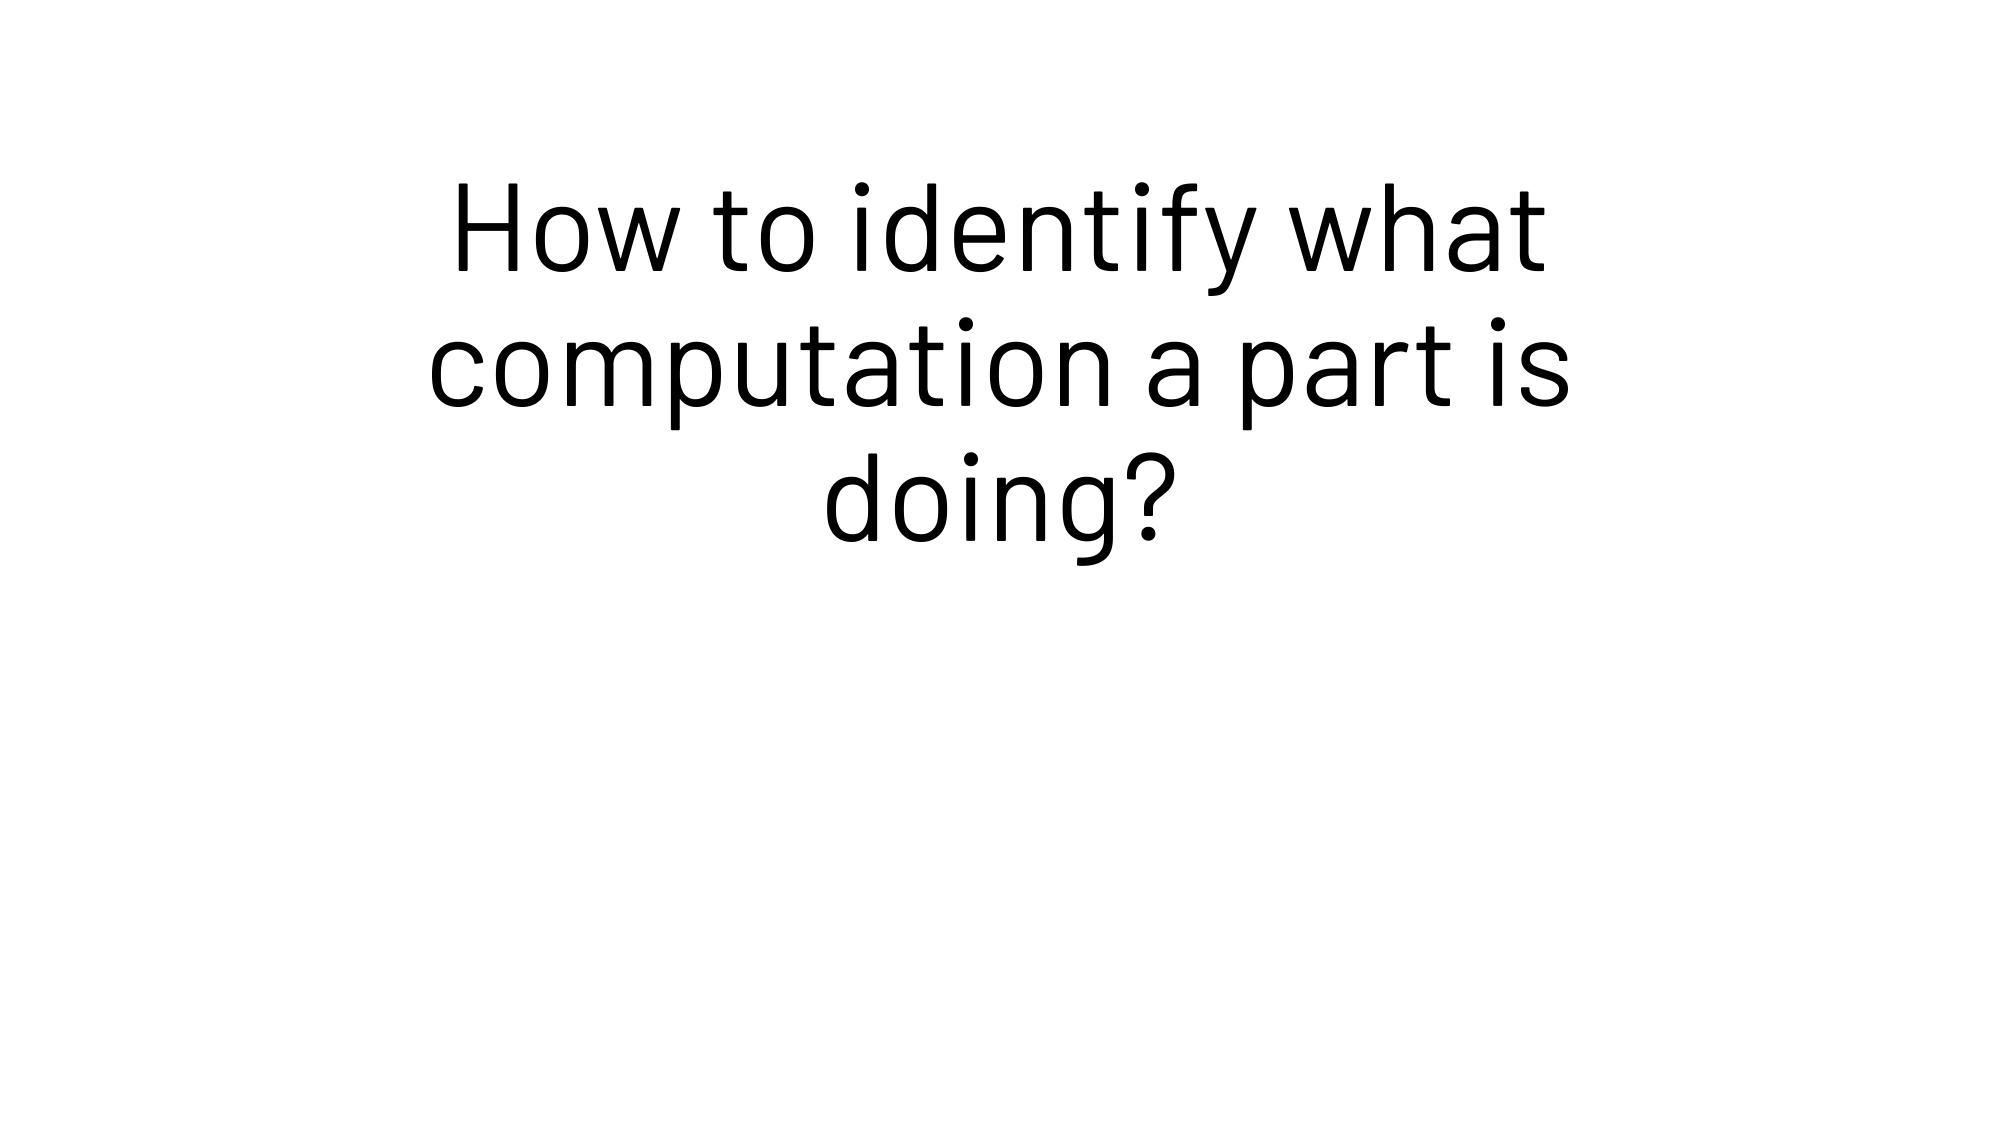

# How to identify what computation a part is doing?